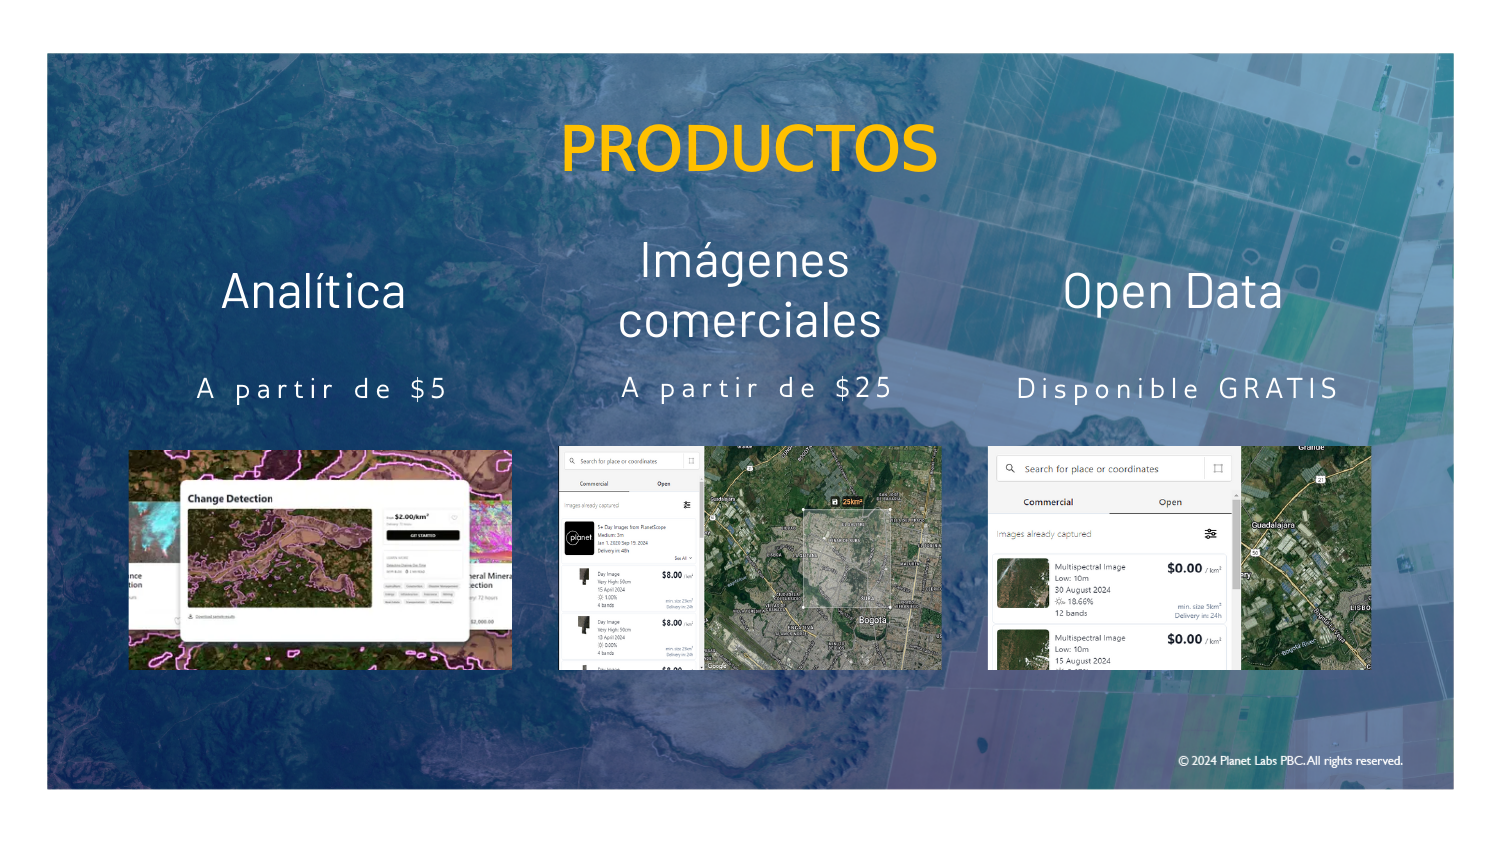

PRODUCTOS
Imágenes
comerciales
Analítica
Open Data
A partir de $25
A partir de $5
Disponible GRATIS